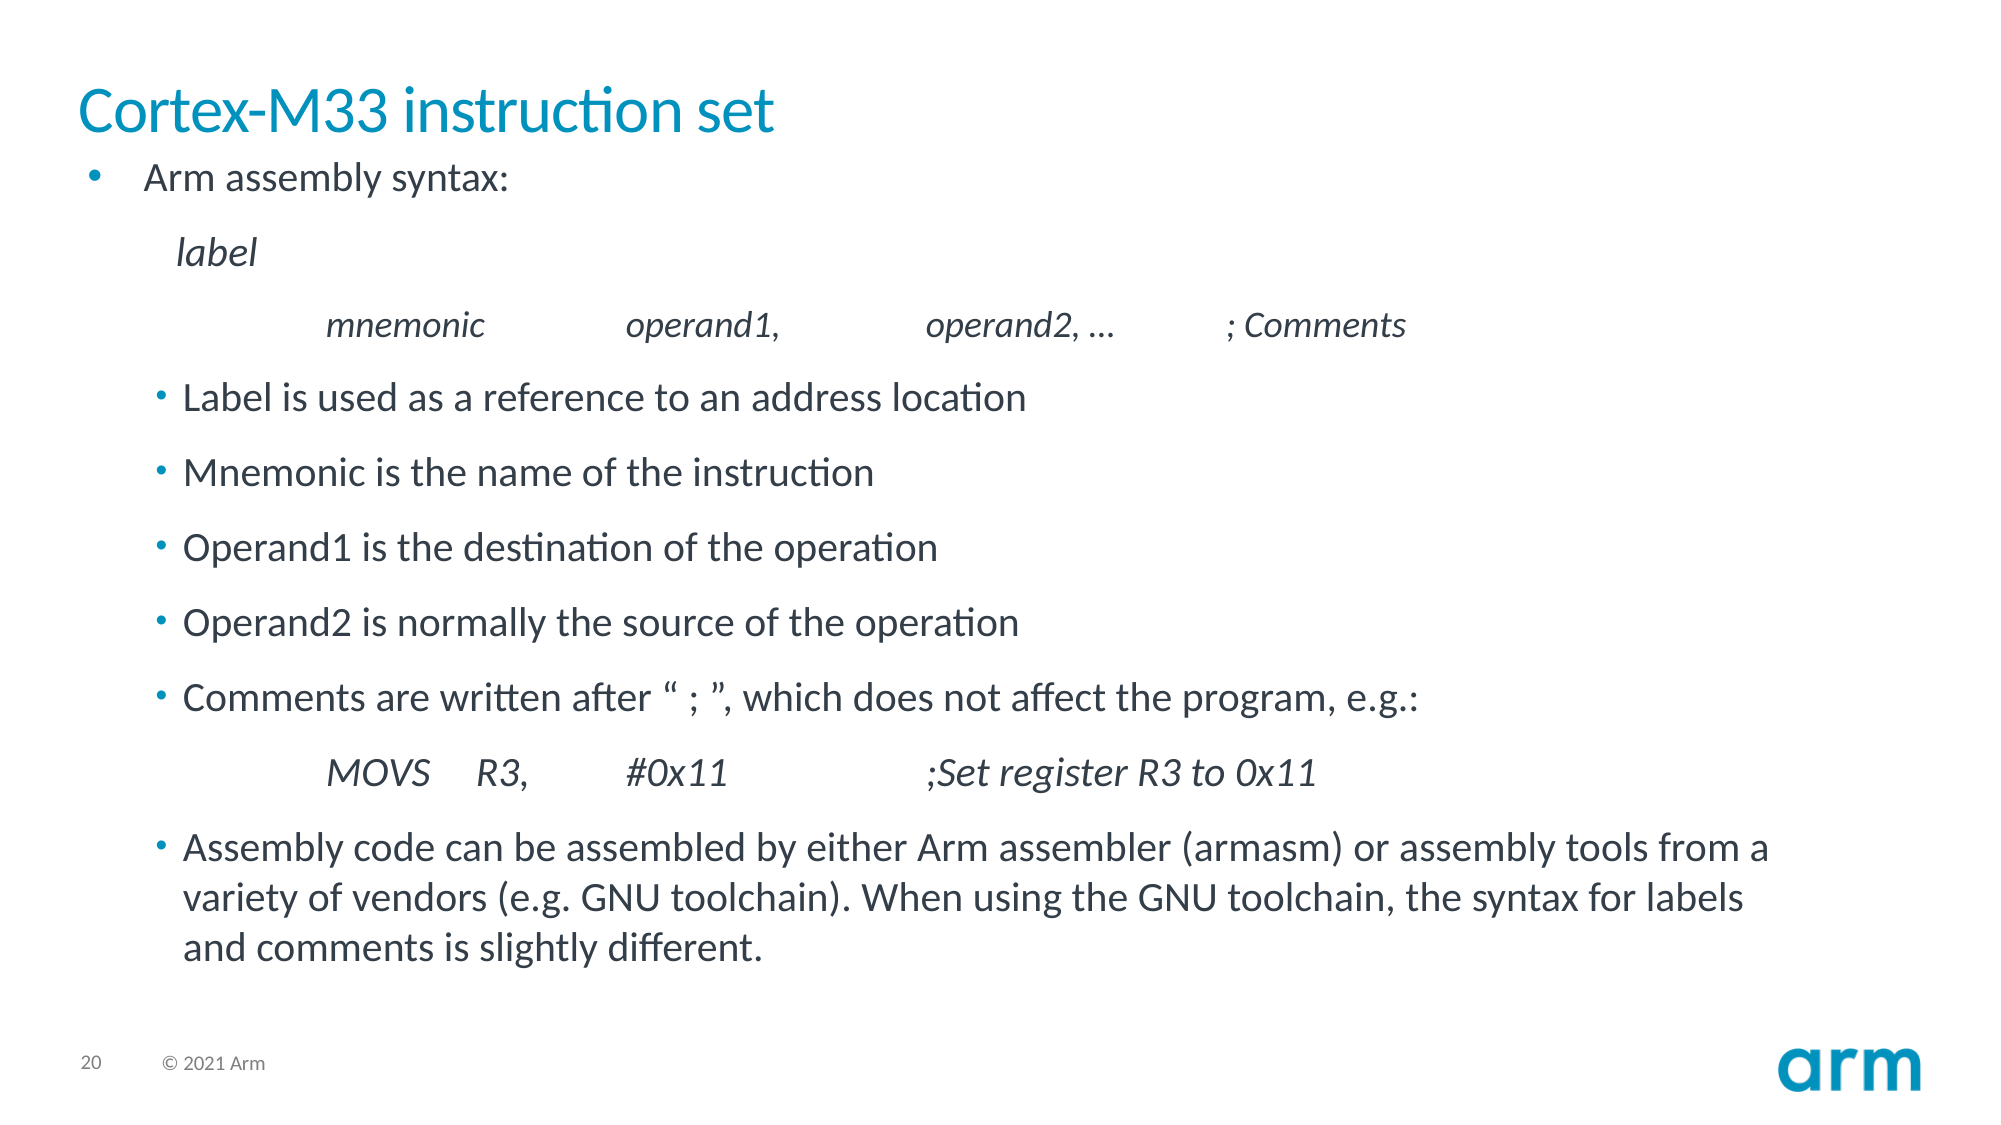

# Cortex-M33 instruction set
Arm assembly syntax:
label
	mnemonic	operand1,	operand2, …	; Comments
Label is used as a reference to an address location
Mnemonic is the name of the instruction
Operand1 is the destination of the operation
Operand2 is normally the source of the operation
Comments are written after “ ; ”, which does not affect the program, e.g.:
	MOVS	R3,	#0x11		;Set register R3 to 0x11
Assembly code can be assembled by either Arm assembler (armasm) or assembly tools from a variety of vendors (e.g. GNU toolchain). When using the GNU toolchain, the syntax for labels and comments is slightly different.